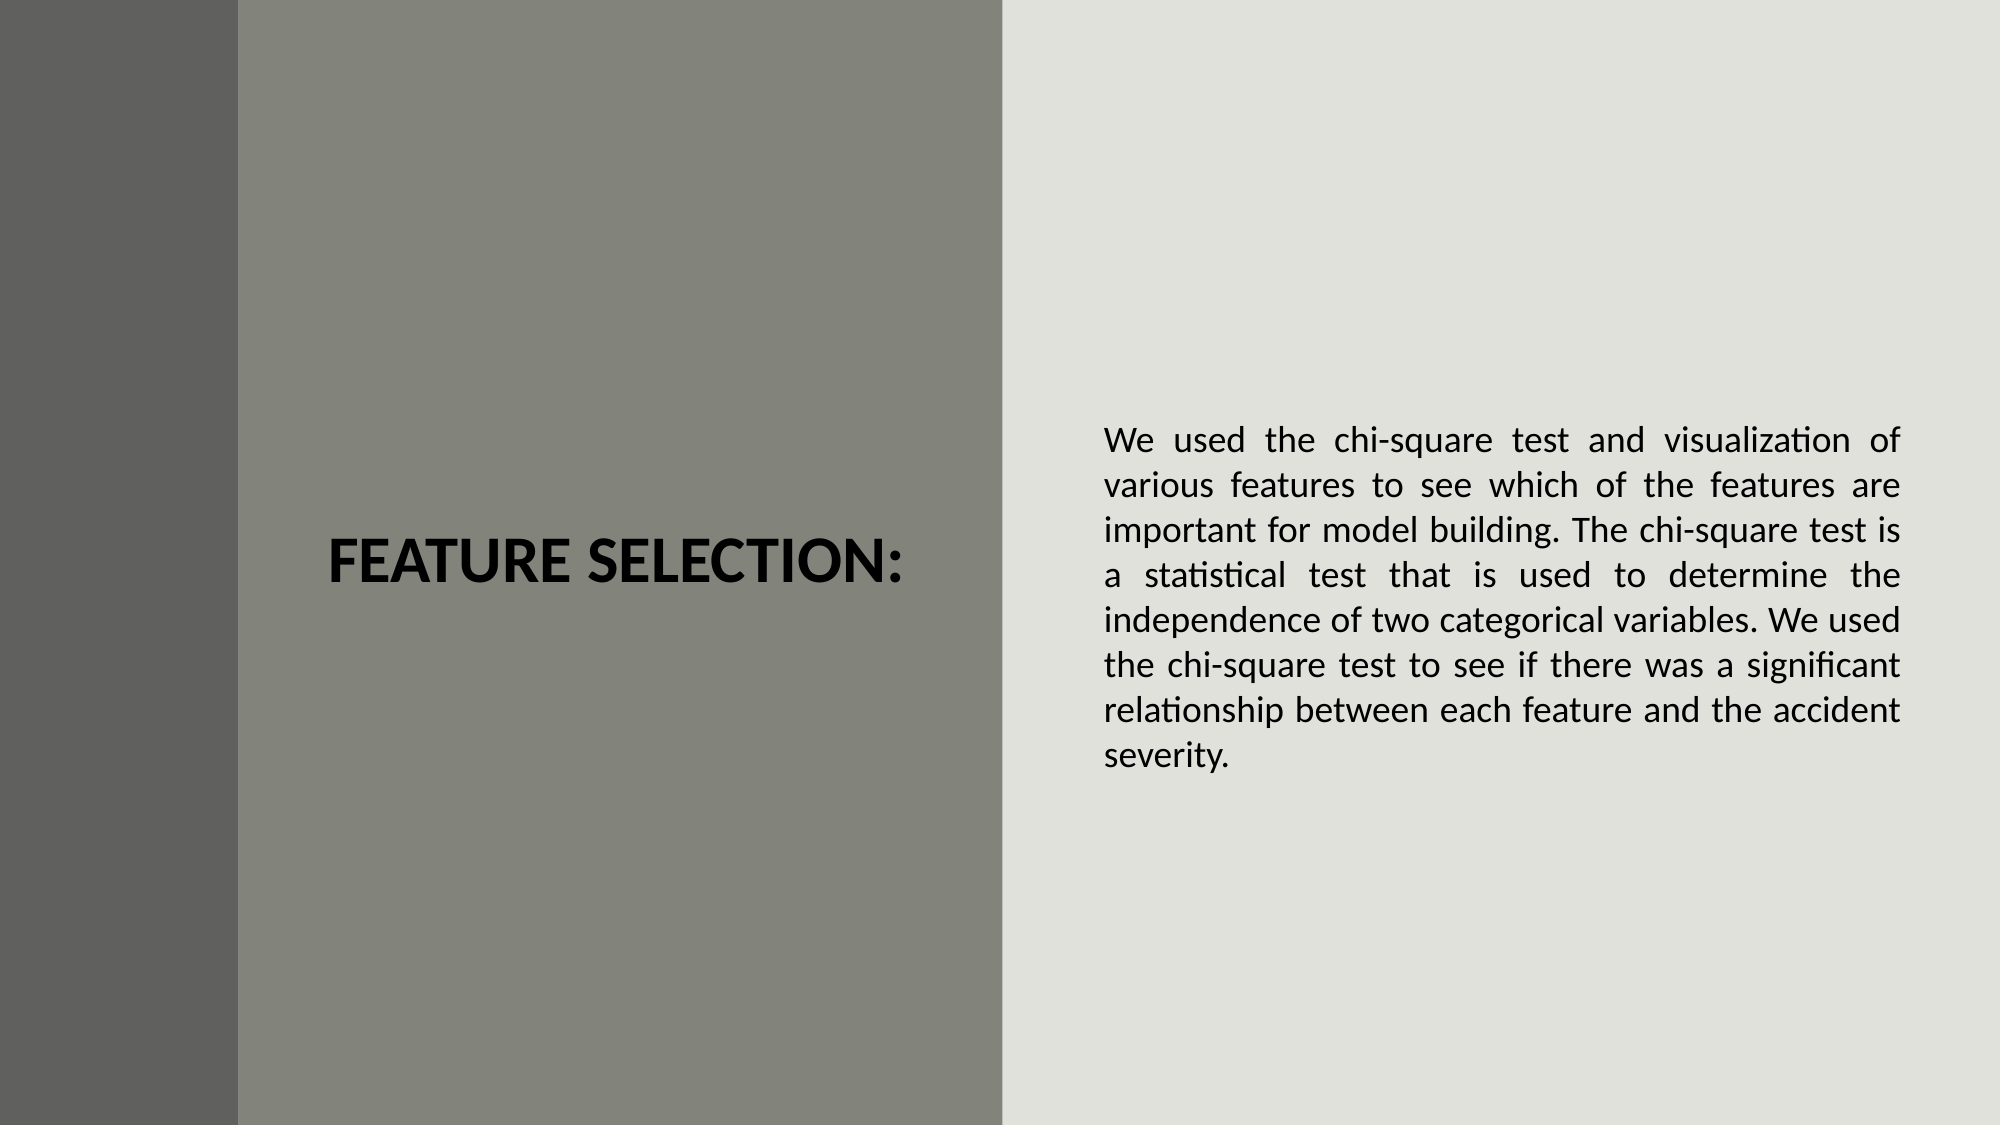

FEATURE SELECTION:
We used the chi-square test and visualization of various features to see which of the features are important for model building. The chi-square test is a statistical test that is used to determine the independence of two categorical variables. We used the chi-square test to see if there was a significant relationship between each feature and the accident severity.